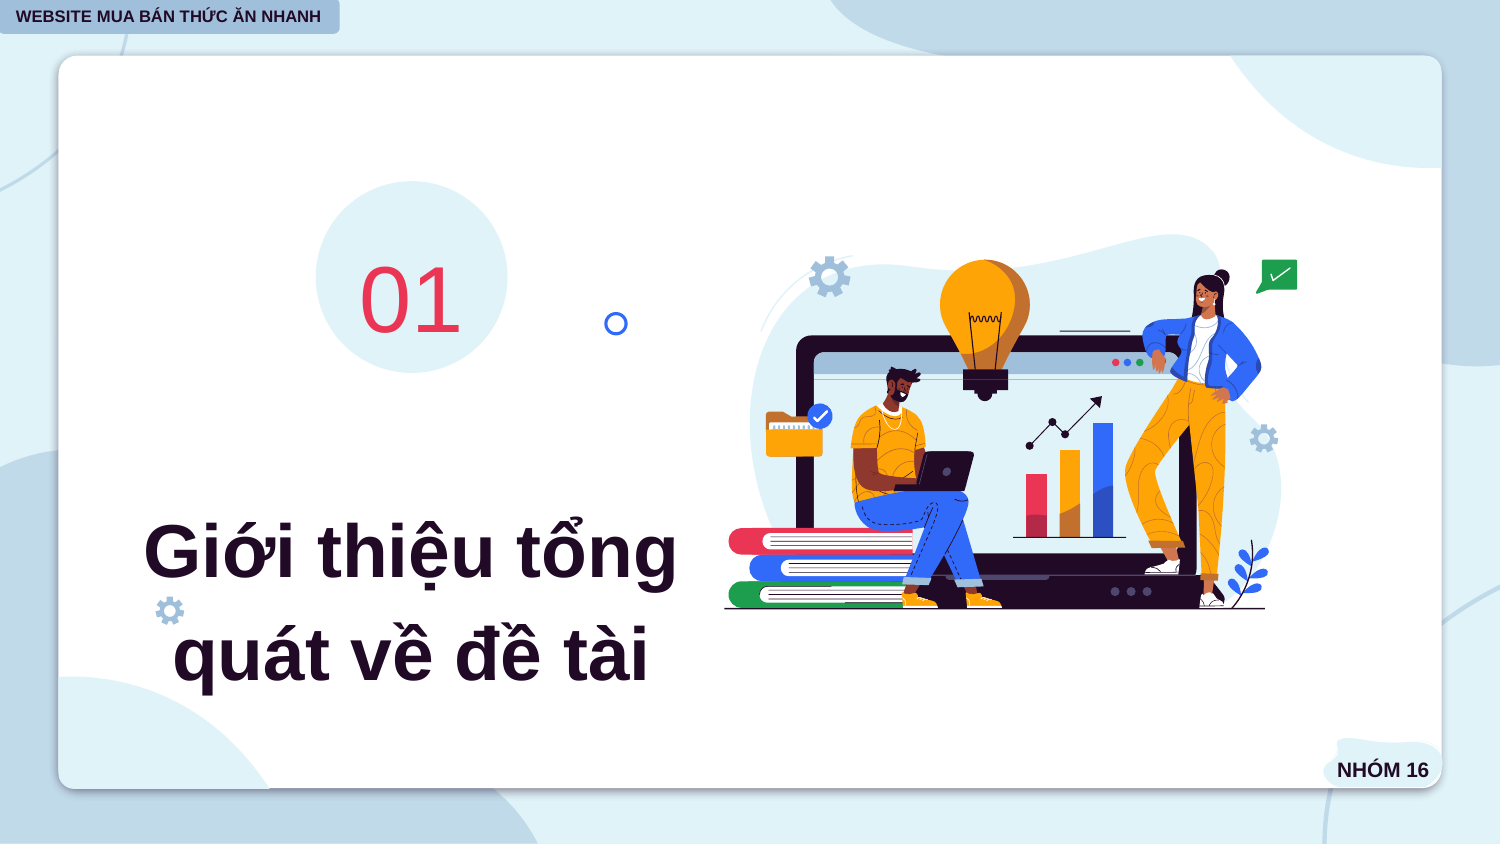

WEBSITE MUA BÁN THỨC ĂN NHANH

01

# Giới thiệu tổng quát về đề tài

NHÓM 16